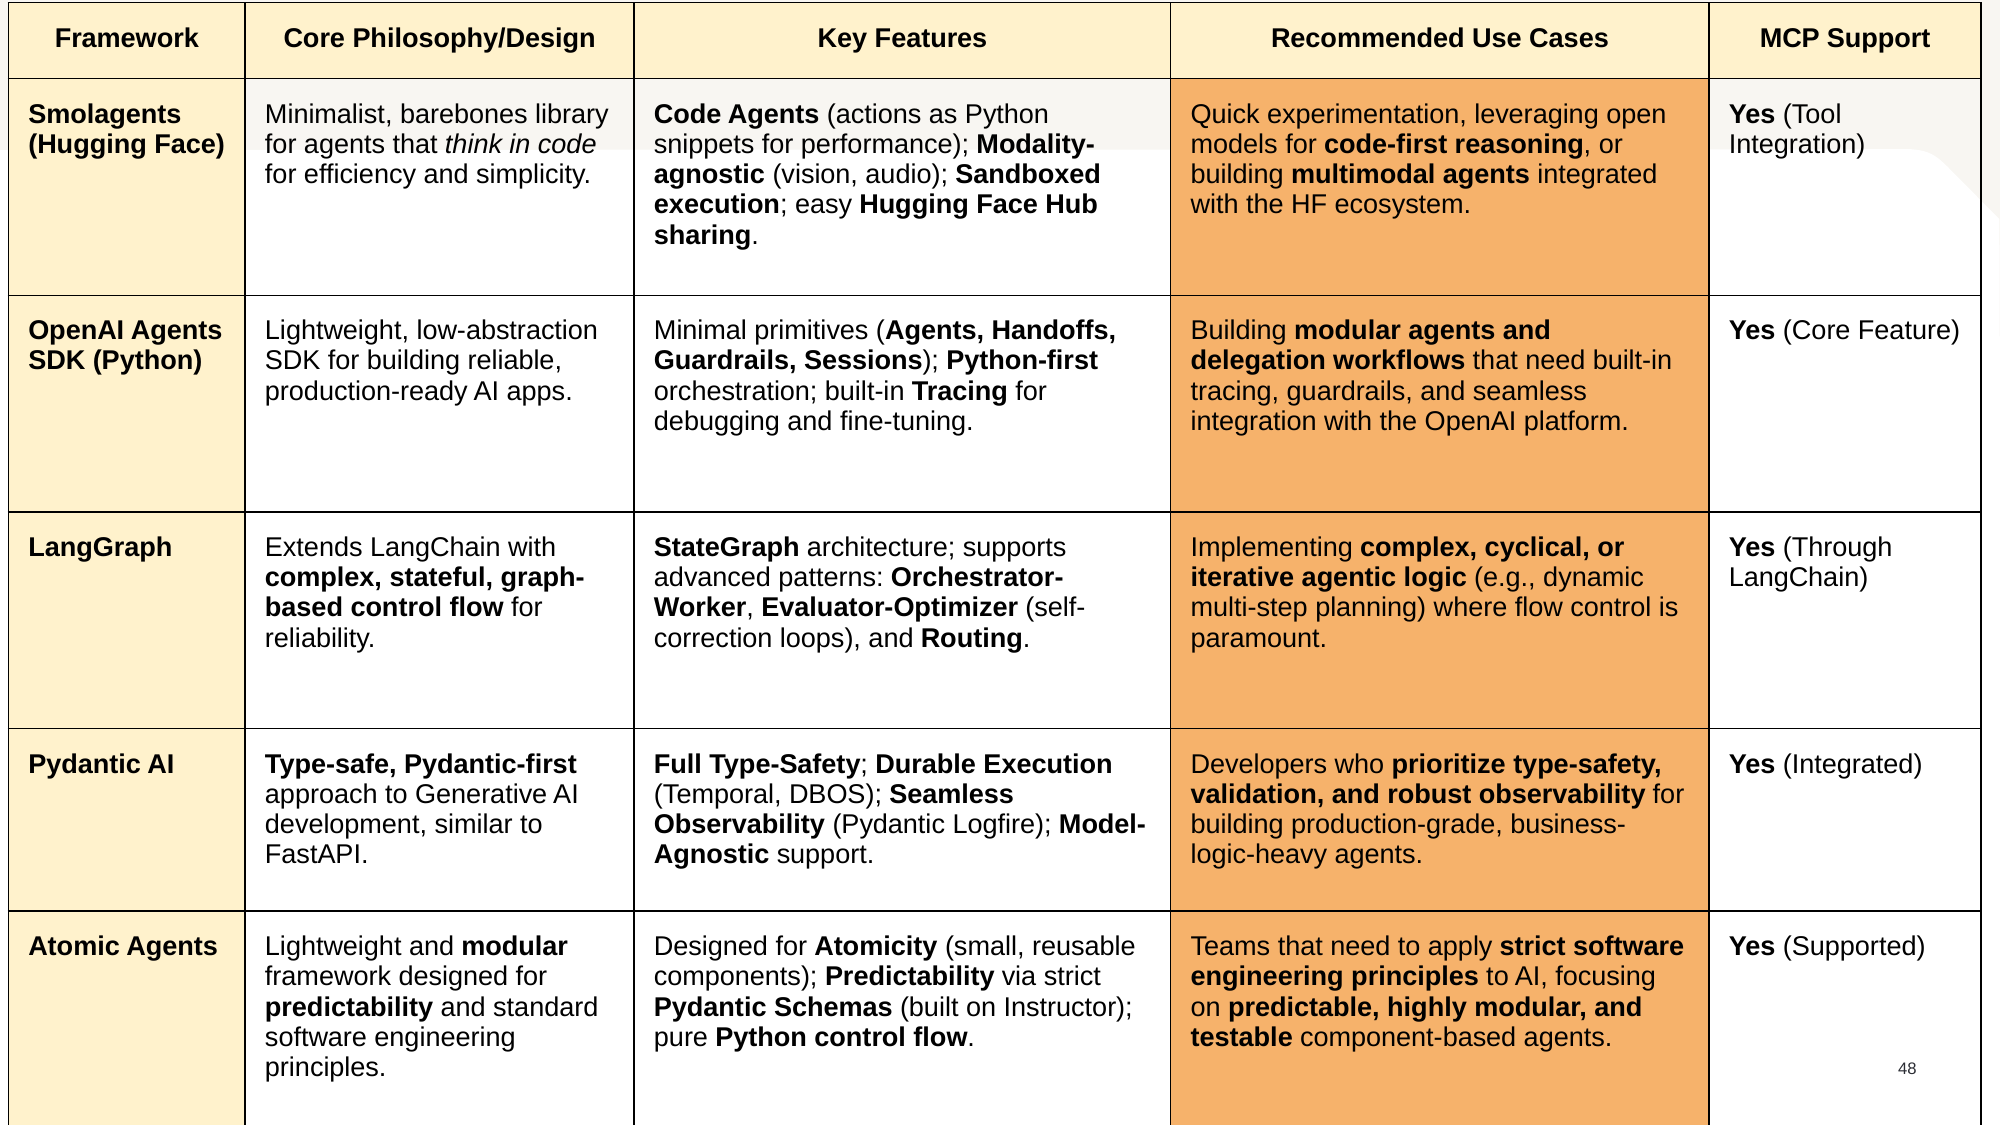

| Framework | Core Philosophy/Design | Key Features | Recommended Use Cases | MCP Support |
| --- | --- | --- | --- | --- |
| Smolagents (Hugging Face) | Minimalist, barebones library for agents that think in code for efficiency and simplicity. | Code Agents (actions as Python snippets for performance); Modality-agnostic (vision, audio); Sandboxed execution; easy Hugging Face Hub sharing. | Quick experimentation, leveraging open models for code-first reasoning, or building multimodal agents integrated with the HF ecosystem. | Yes (Tool Integration) |
| OpenAI Agents SDK (Python) | Lightweight, low-abstraction SDK for building reliable, production-ready AI apps. | Minimal primitives (Agents, Handoffs, Guardrails, Sessions); Python-first orchestration; built-in Tracing for debugging and fine-tuning. | Building modular agents and delegation workflows that need built-in tracing, guardrails, and seamless integration with the OpenAI platform. | Yes (Core Feature) |
| LangGraph | Extends LangChain with complex, stateful, graph-based control flow for reliability. | StateGraph architecture; supports advanced patterns: Orchestrator-Worker, Evaluator-Optimizer (self-correction loops), and Routing. | Implementing complex, cyclical, or iterative agentic logic (e.g., dynamic multi-step planning) where flow control is paramount. | Yes (Through LangChain) |
| Pydantic AI | Type-safe, Pydantic-first approach to Generative AI development, similar to FastAPI. | Full Type-Safety; Durable Execution (Temporal, DBOS); Seamless Observability (Pydantic Logfire); Model-Agnostic support. | Developers who prioritize type-safety, validation, and robust observability for building production-grade, business-logic-heavy agents. | Yes (Integrated) |
| Atomic Agents | Lightweight and modular framework designed for predictability and standard software engineering principles. | Designed for Atomicity (small, reusable components); Predictability via strict Pydantic Schemas (built on Instructor); pure Python control flow. | Teams that need to apply strict software engineering principles to AI, focusing on predictable, highly modular, and testable component-based agents. | Yes (Supported) |